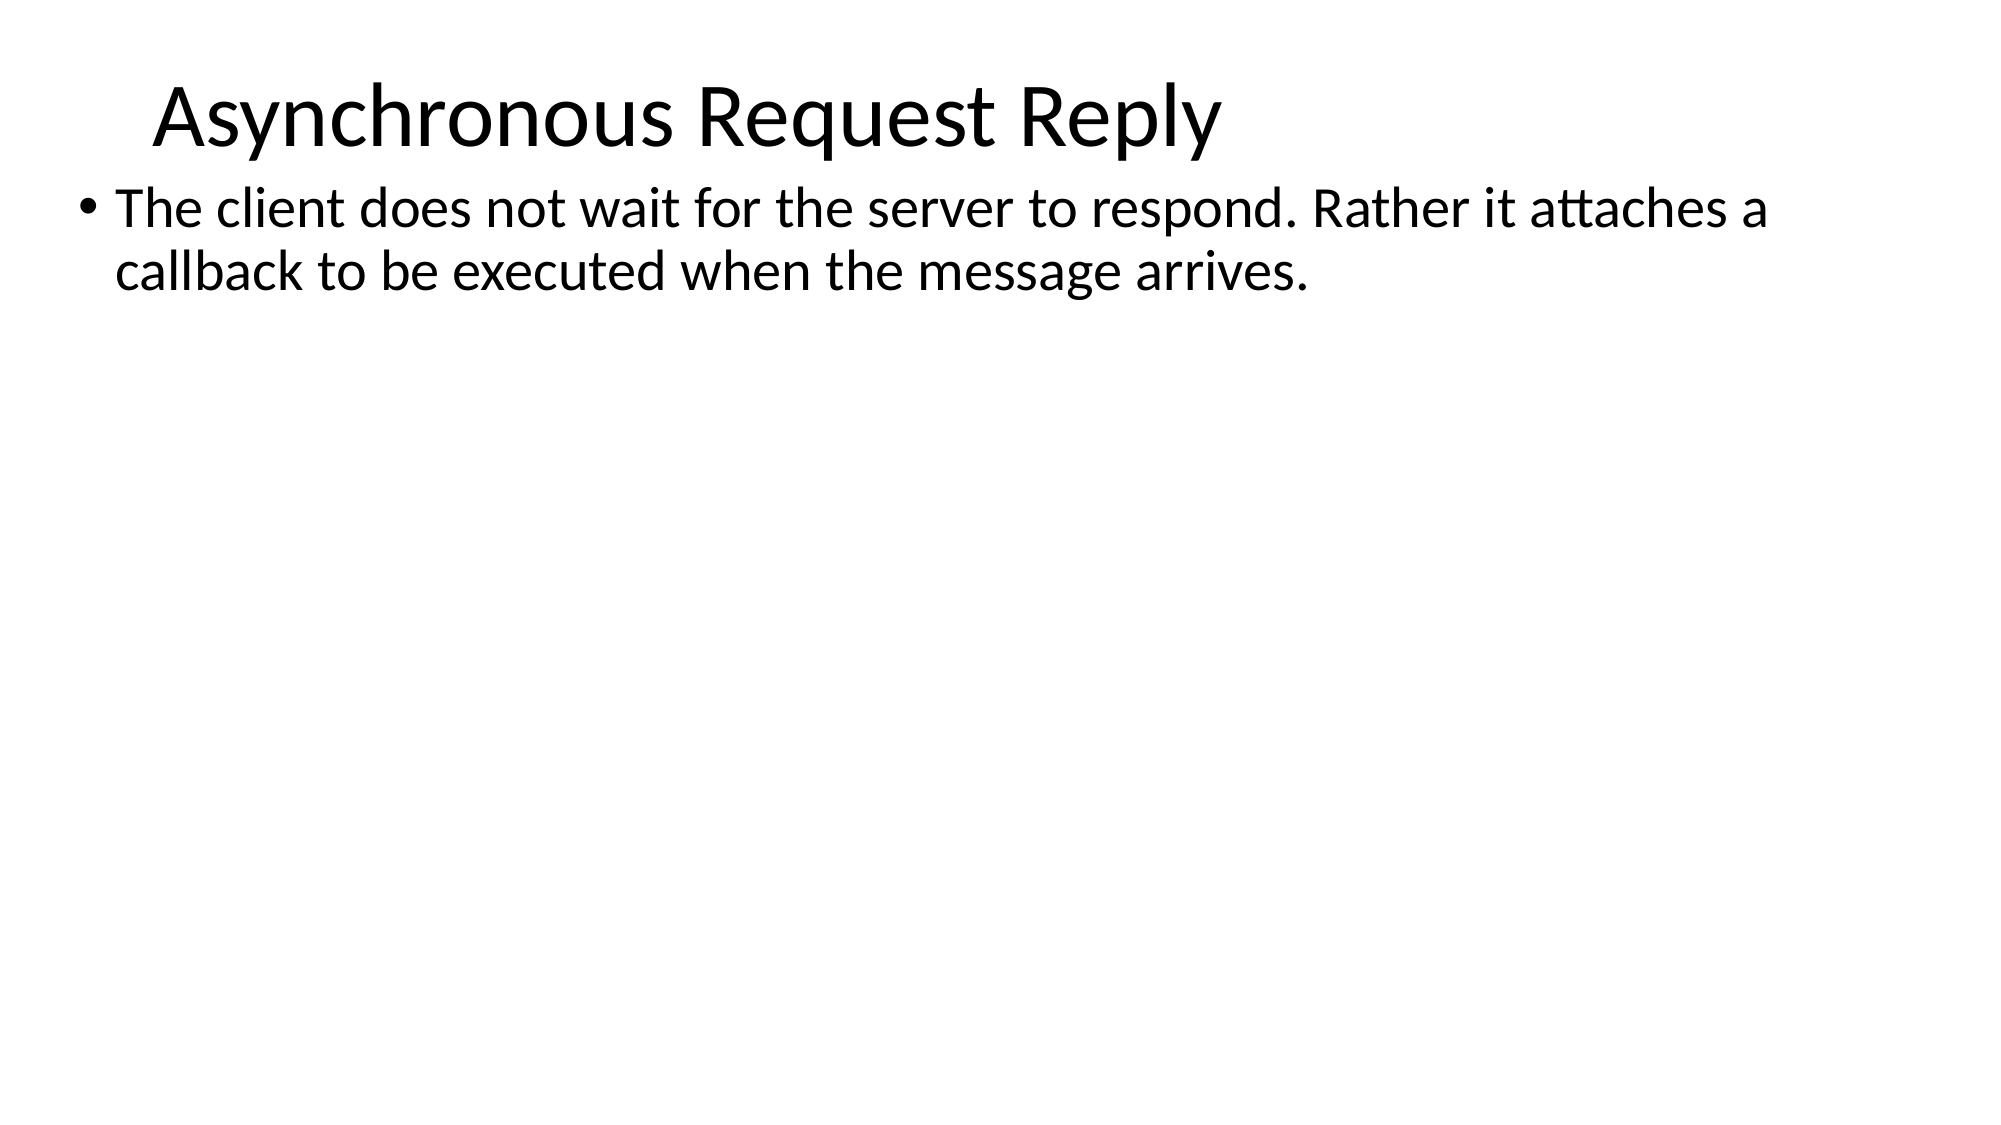

# Asynchronous Request Reply
The client does not wait for the server to respond. Rather it attaches a callback to be executed when the message arrives.